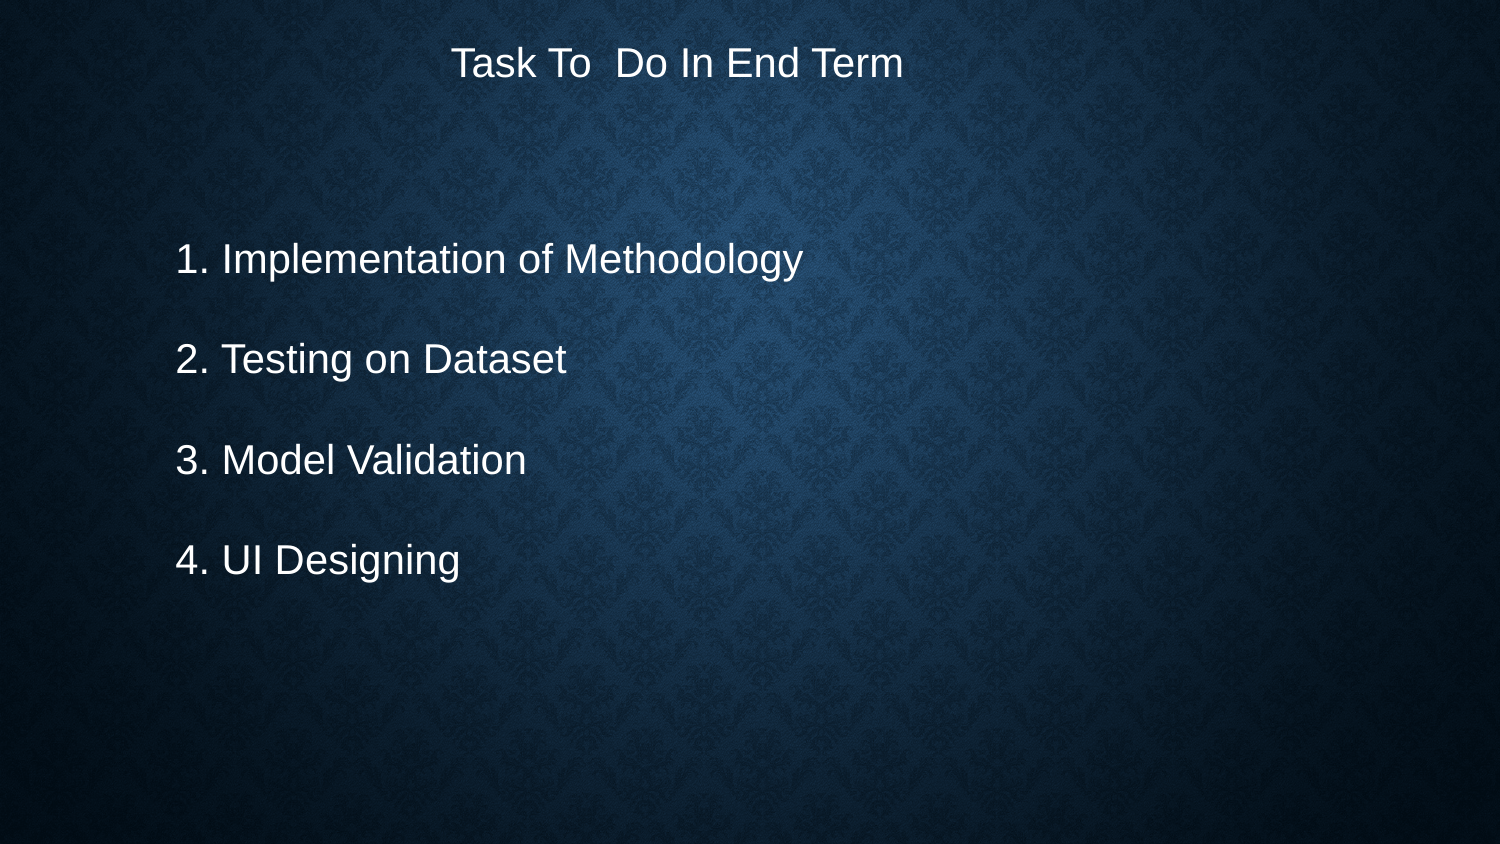

Task To  Do In End Term
1. Implementation of Methodology

2. Testing on Dataset

3. Model Validation

4. UI Designing